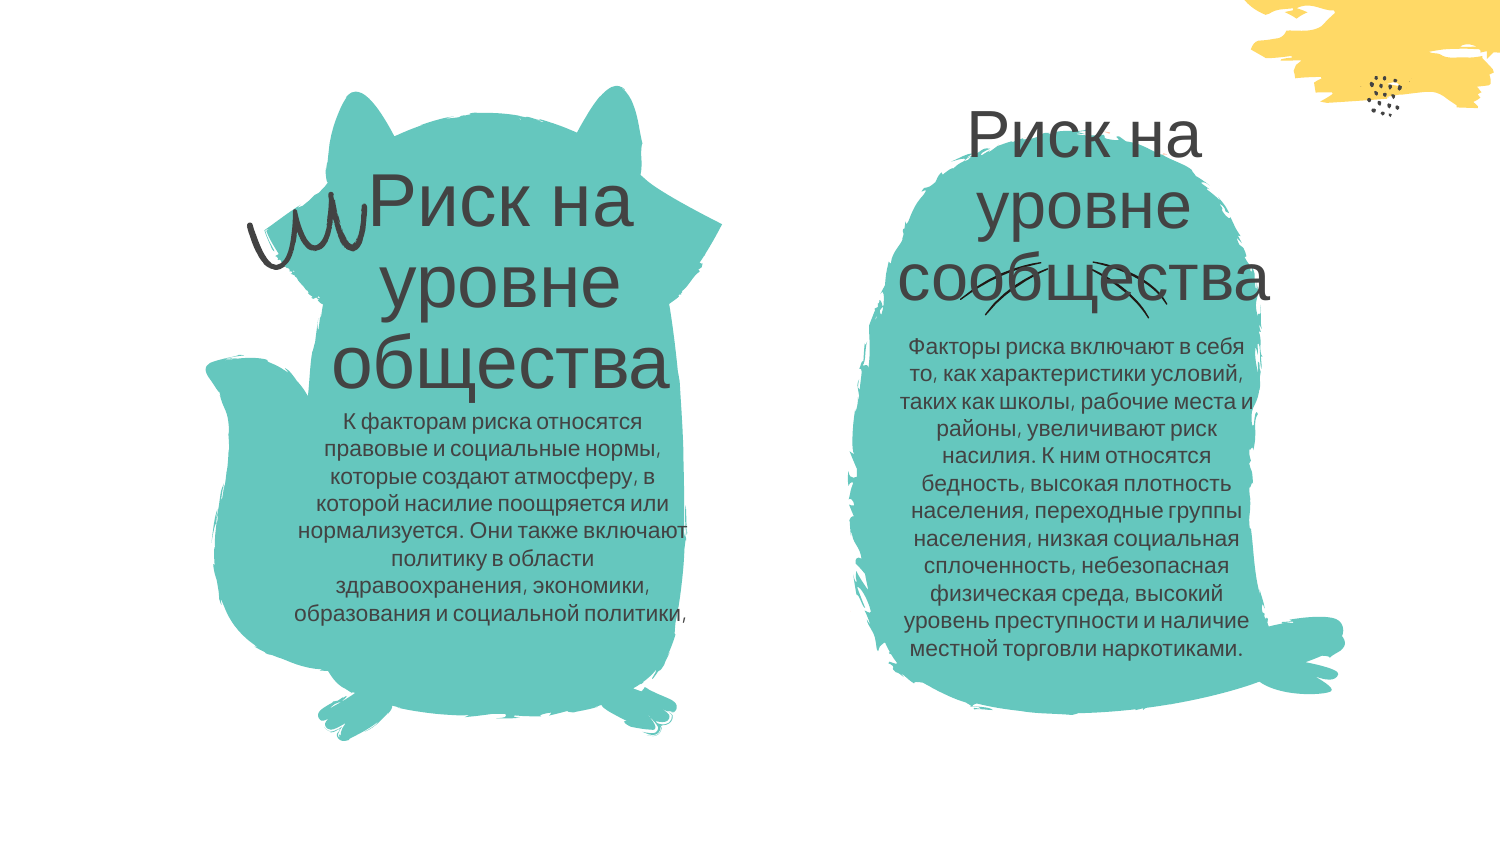

Риск на уровне сообщества
Факторы риска включают в себя то, как характеристики условий, таких как школы, рабочие места и районы, увеличивают риск насилия. К ним относятся бедность, высокая плотность населения, переходные группы населения, низкая социальная сплоченность, небезопасная физическая среда, высокий уровень преступности и наличие местной торговли наркотиками.

# Риск на уровне общества
К факторам риска относятся правовые и социальные нормы, которые создают атмосферу, в которой насилие поощряется или нормализуется. Они также включают политику в области здравоохранения, экономики, образования и социальной политики,